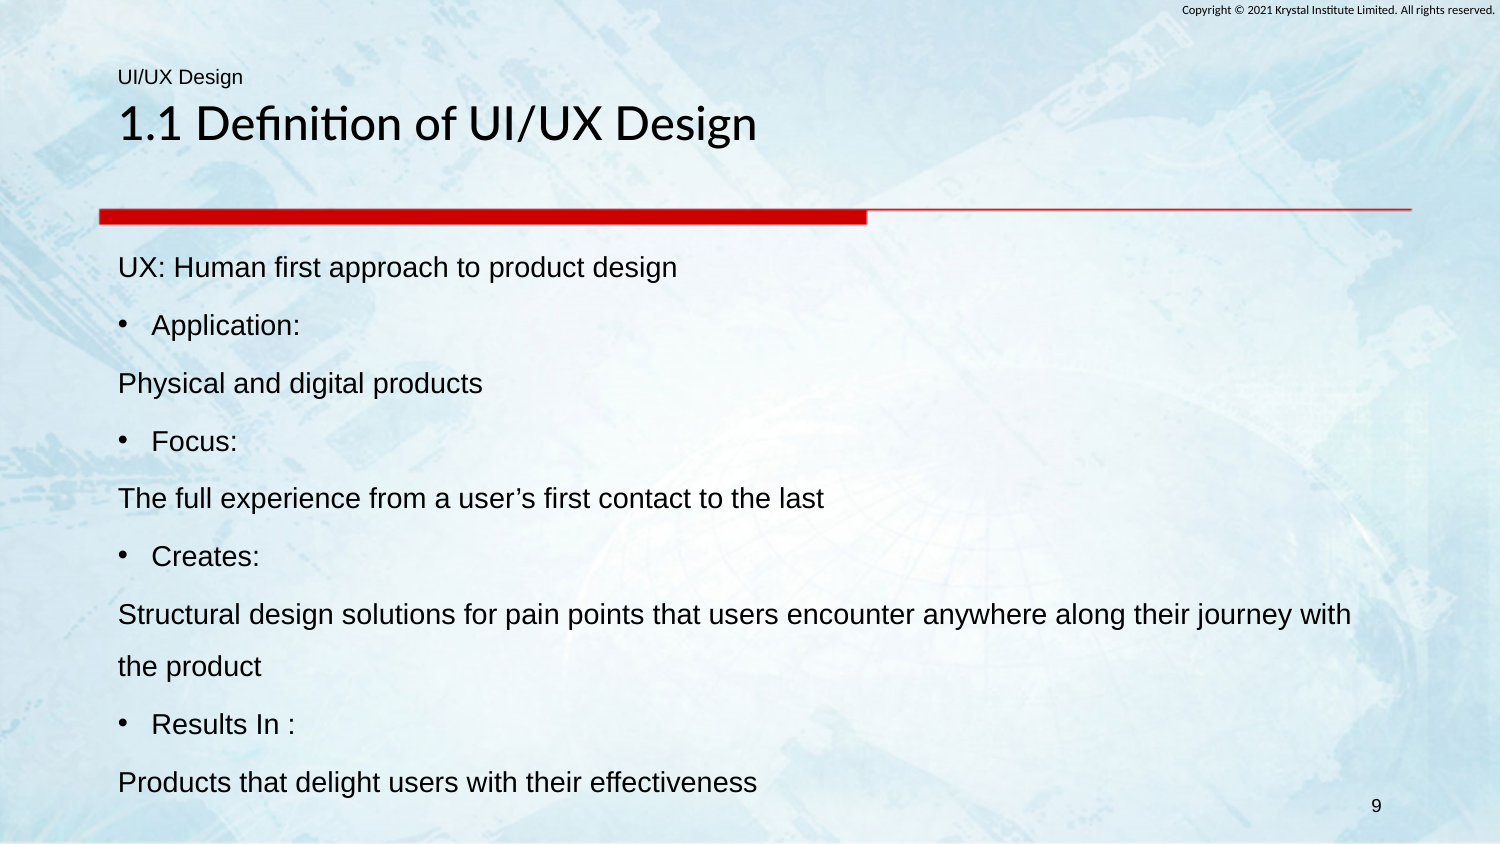

# 1.1 Definition of UI/UX Design
UX: Human first approach to product design
Application:
Physical and digital products
Focus:
The full experience from a user’s first contact to the last
Creates:
Structural design solutions for pain points that users encounter anywhere along their journey with the product
Results In :
Products that delight users with their effectiveness

9